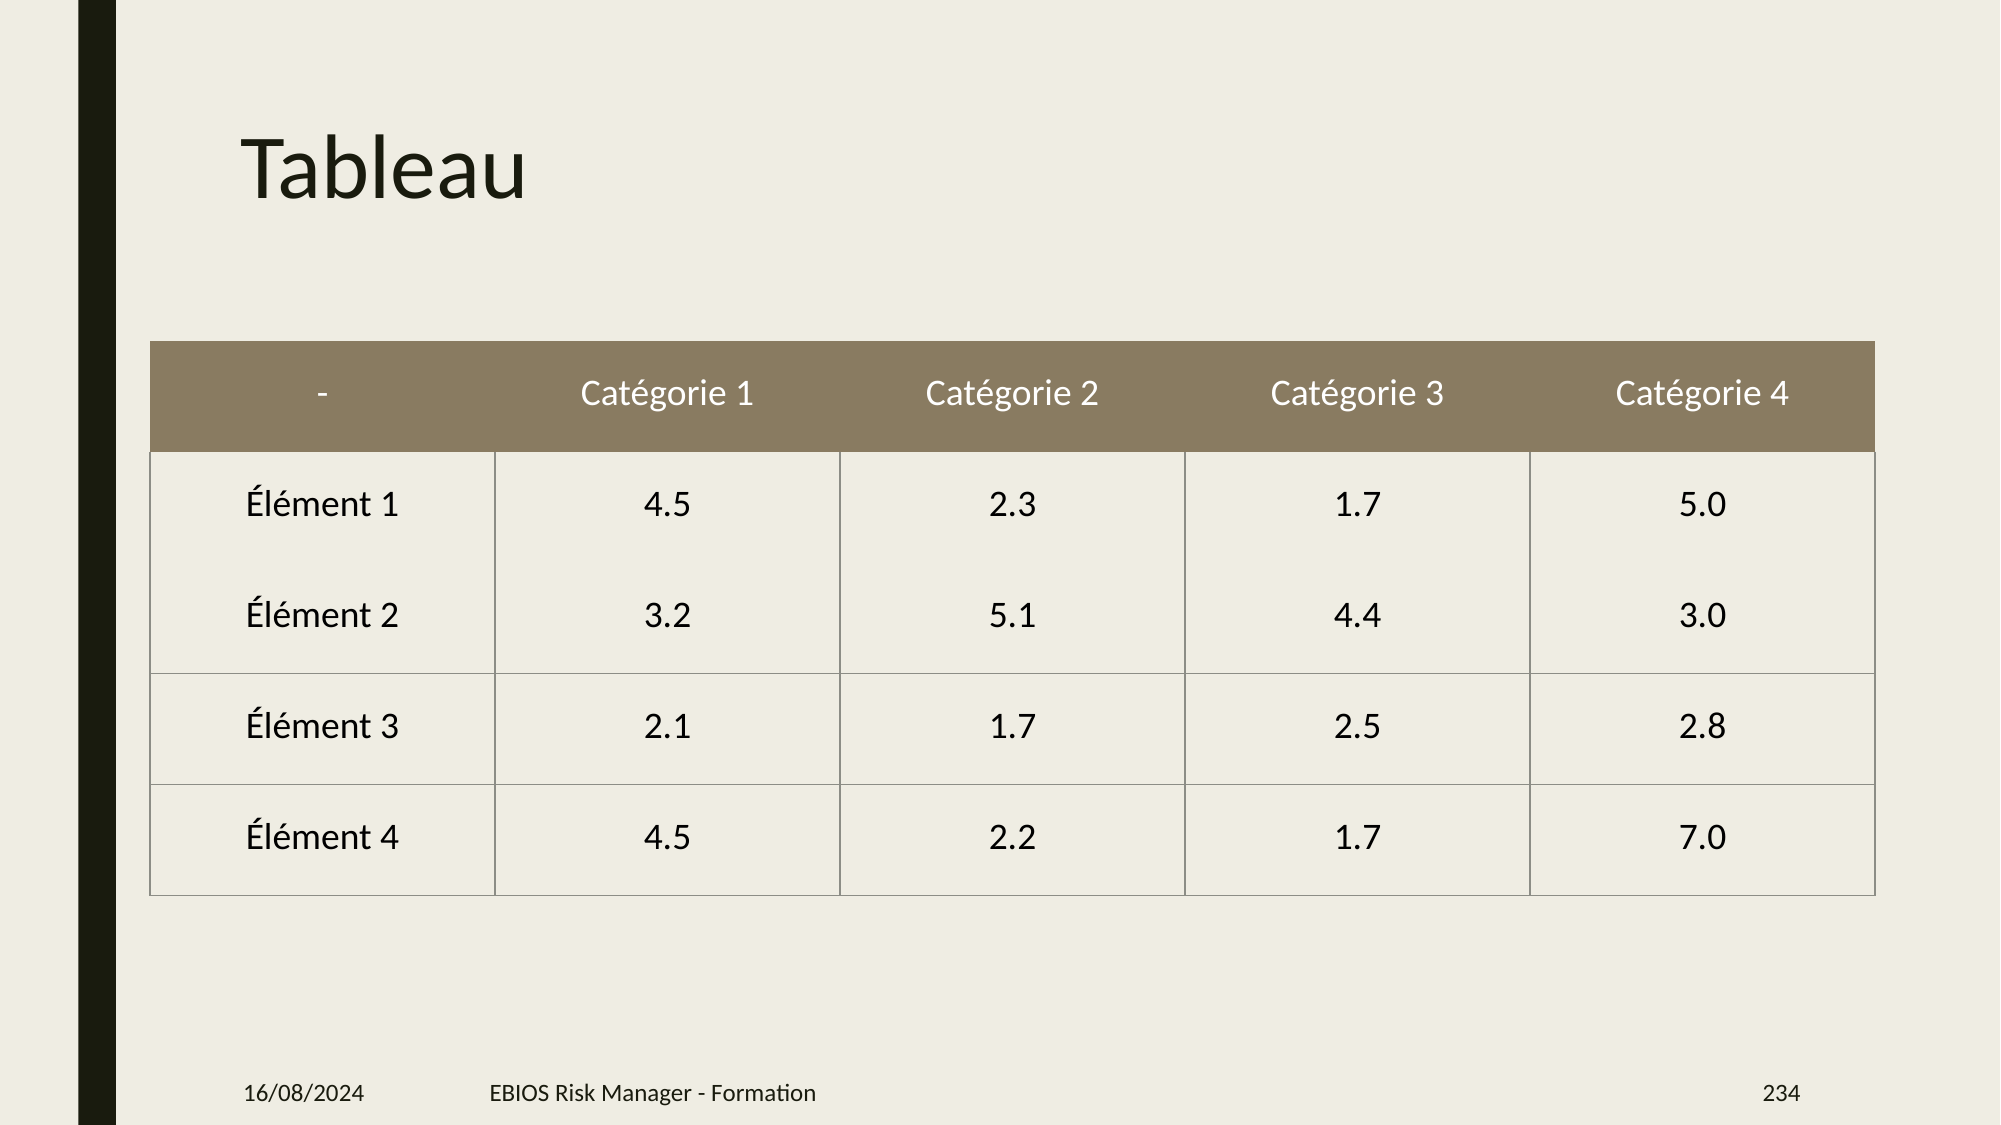

# Tableau
| -​ | Catégorie 1 | Catégorie 2 | Catégorie 3 | Catégorie 4 |
| --- | --- | --- | --- | --- |
| Élément 1 | 4.5 | 2.3 | 1.7 | 5.0 |
| Élément 2 | 3.2​ | 5.1​ | 4.4​ | 3​.0 |
| Élément 3 | 2.1 | 1.7 | 2.5 | 2.8​ |
| Élément 4 | 4.5 | 2.2​ | 1.7 | 7.0 |
16/08/2024
EBIOS Risk Manager - Formation
234